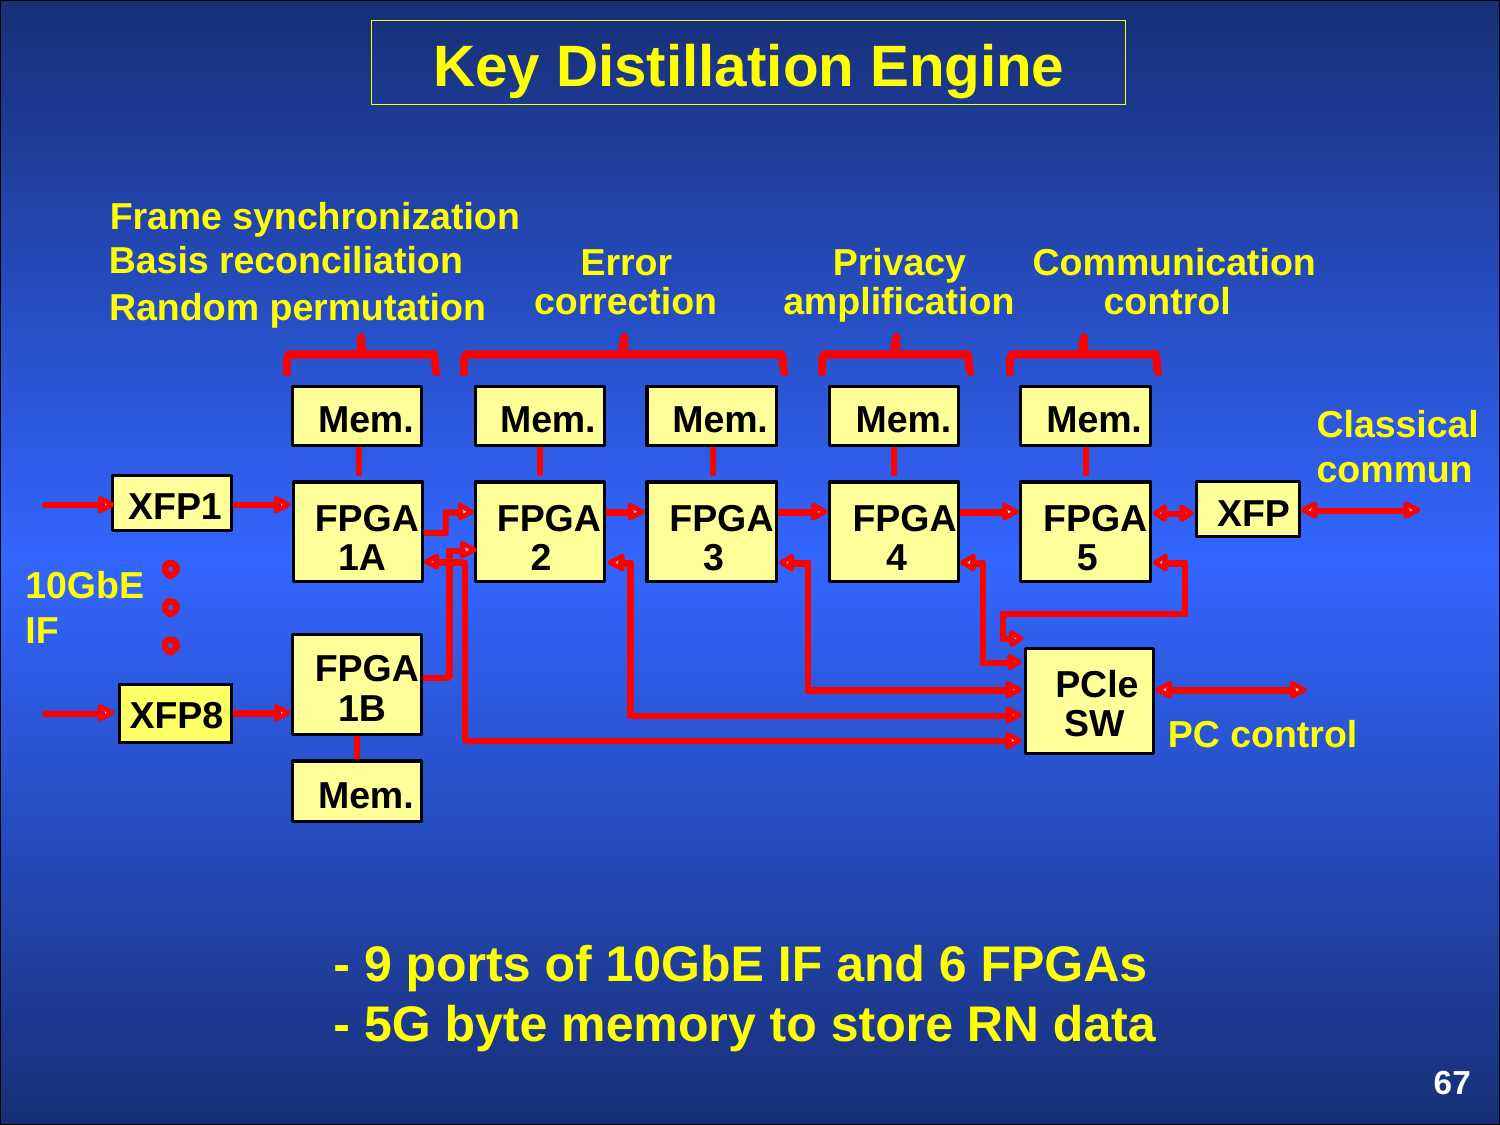

Key Distillation Engine
Frame synchronization
Basis reconciliation
Error
Privacy
Communication
correction
amplification
control
Random permutation

Classical
commun
Mem.
Mem.
Mem.
Mem.
Mem.

XFP1
XFP
FPGA
FPGA
FPGA
FPGA
FPGA

1A
2
3
4
5

10GbE
IF

FPGA

PCle

1B

XFP8
SW
PC control

Mem.
- 9 ports of 10GbE IF and 6 FPGAs
- 5G byte memory to store RN data